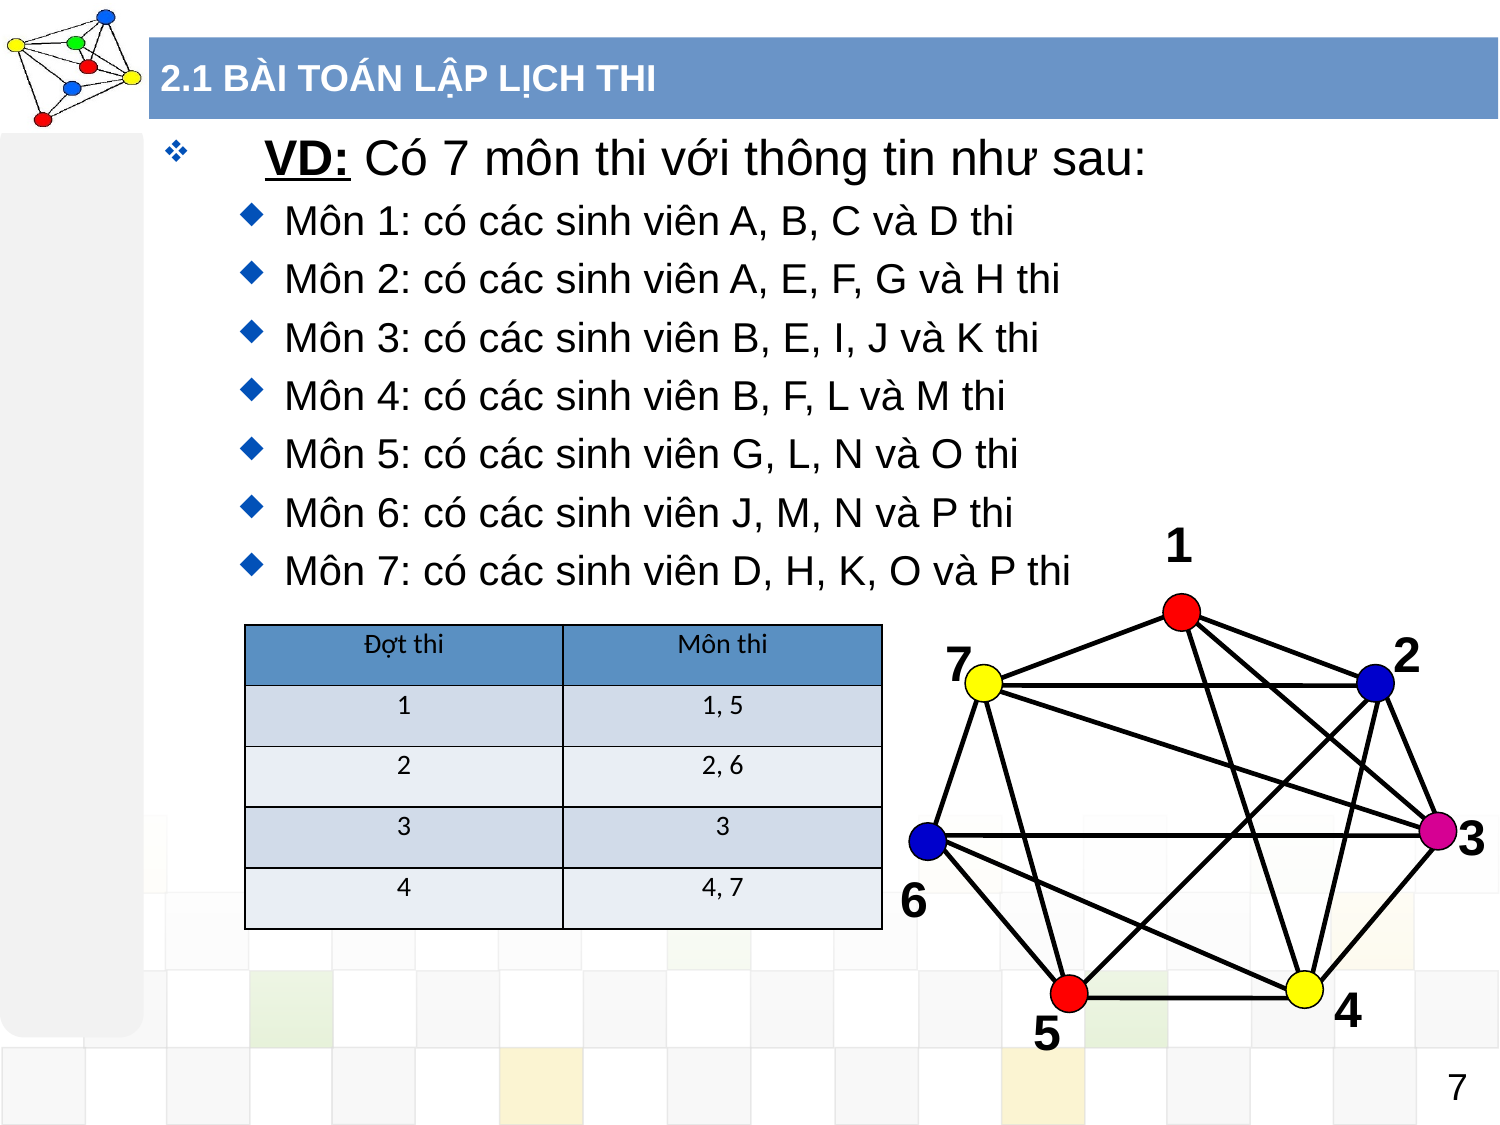

# 2.1 BÀI TOÁN LẬP LỊCH THI
    VD: Có 7 môn thi với thông tin như sau:
Môn 1: có các sinh viên A, B, C và D thi
Môn 2: có các sinh viên A, E, F, G và H thi
Môn 3: có các sinh viên B, E, I, J và K thi
Môn 4: có các sinh viên B, F, L và M thi
Môn 5: có các sinh viên G, L, N và O thi
Môn 6: có các sinh viên J, M, N và P thi
Môn 7: có các sinh viên D, H, K, O và P thi
1

2
7
| Đợt thi | Môn thi |
| --- | --- |
| 1 | 1, 5 |
| 2 | 2, 6 |
| 3 | 3 |
| 4 | 4, 7 |

3

6
4

5
7